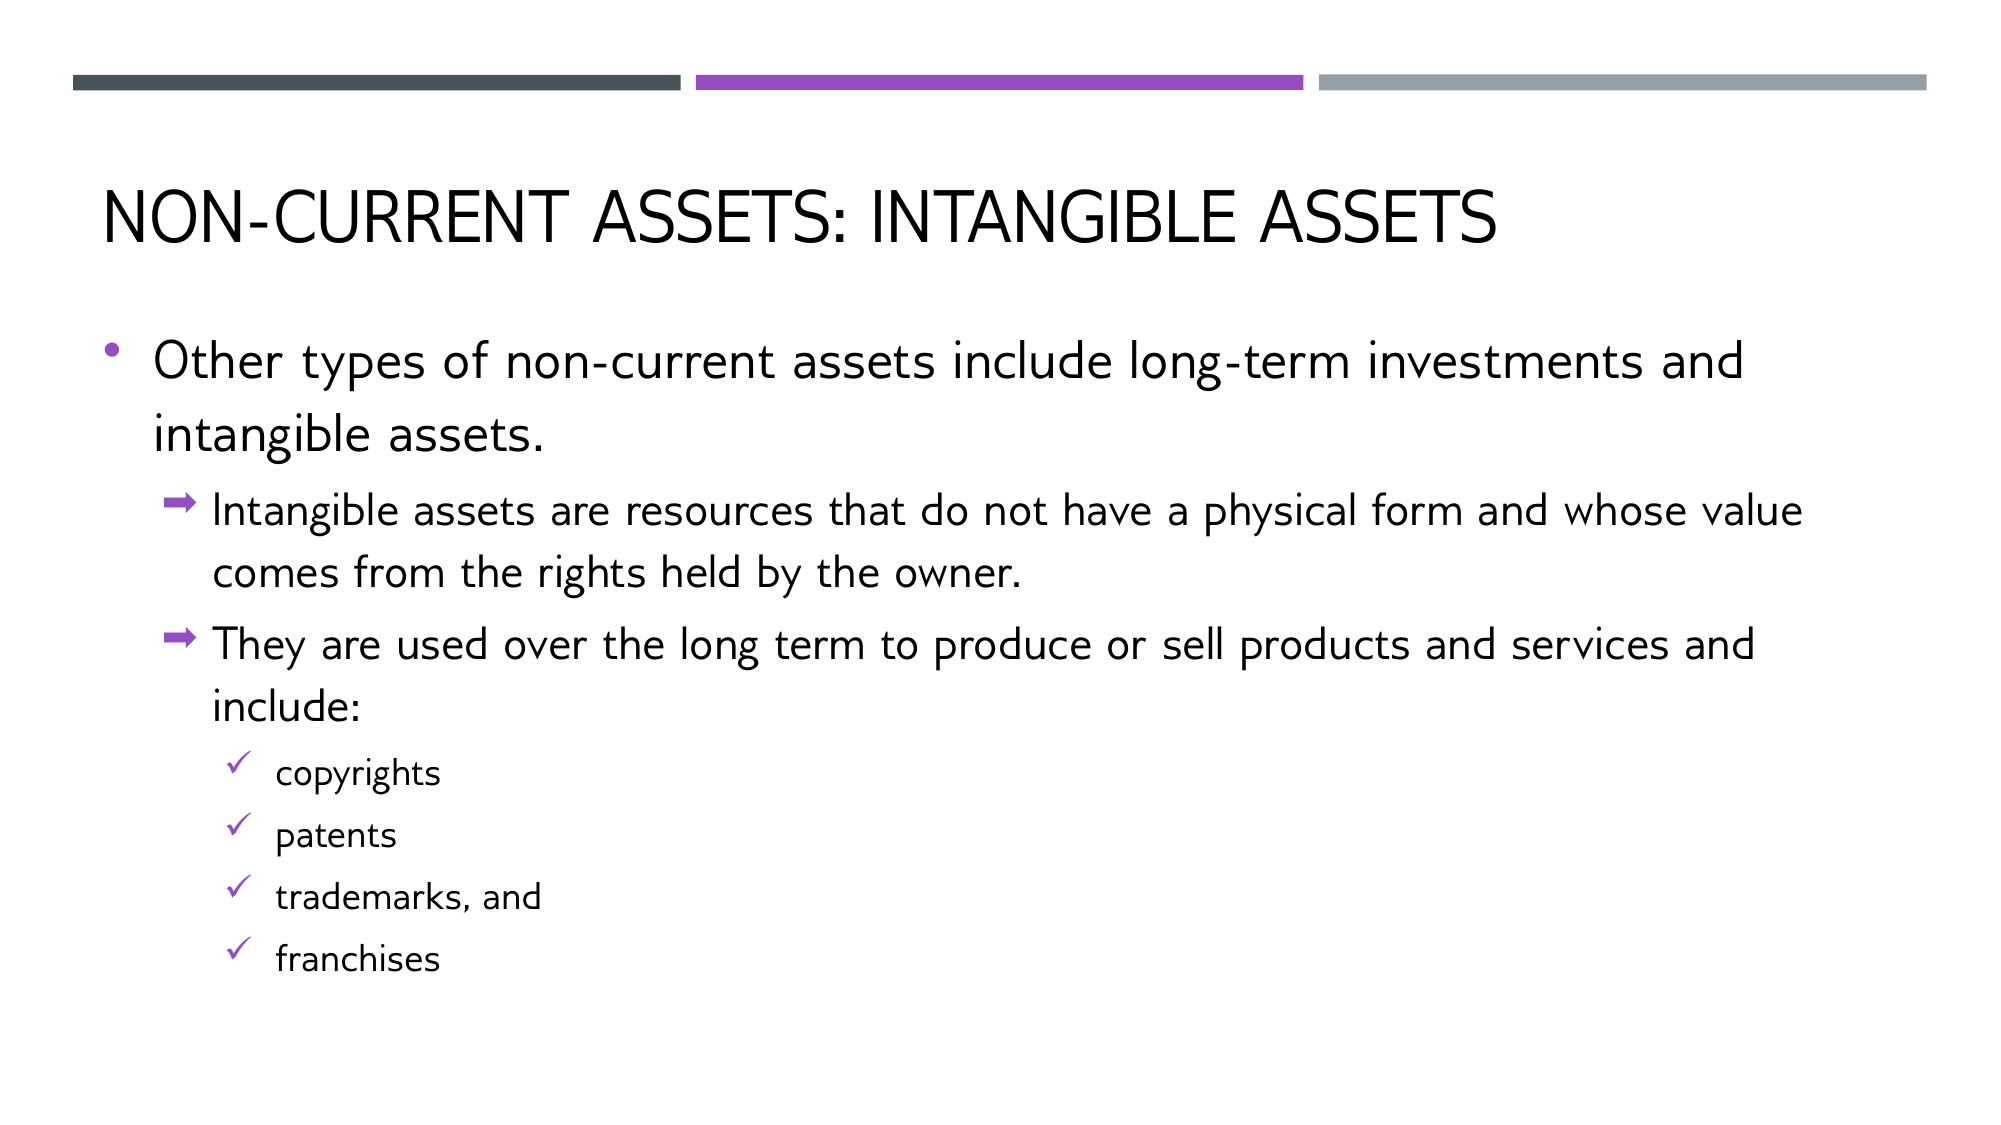

# Non-current Assets: intangible assets
Other types of non-current assets include long-term investments and intangible assets.
Intangible assets are resources that do not have a physical form and whose value comes from the rights held by the owner.
They are used over the long term to produce or sell products and services and include:
copyrights
patents
trademarks, and
franchises
42